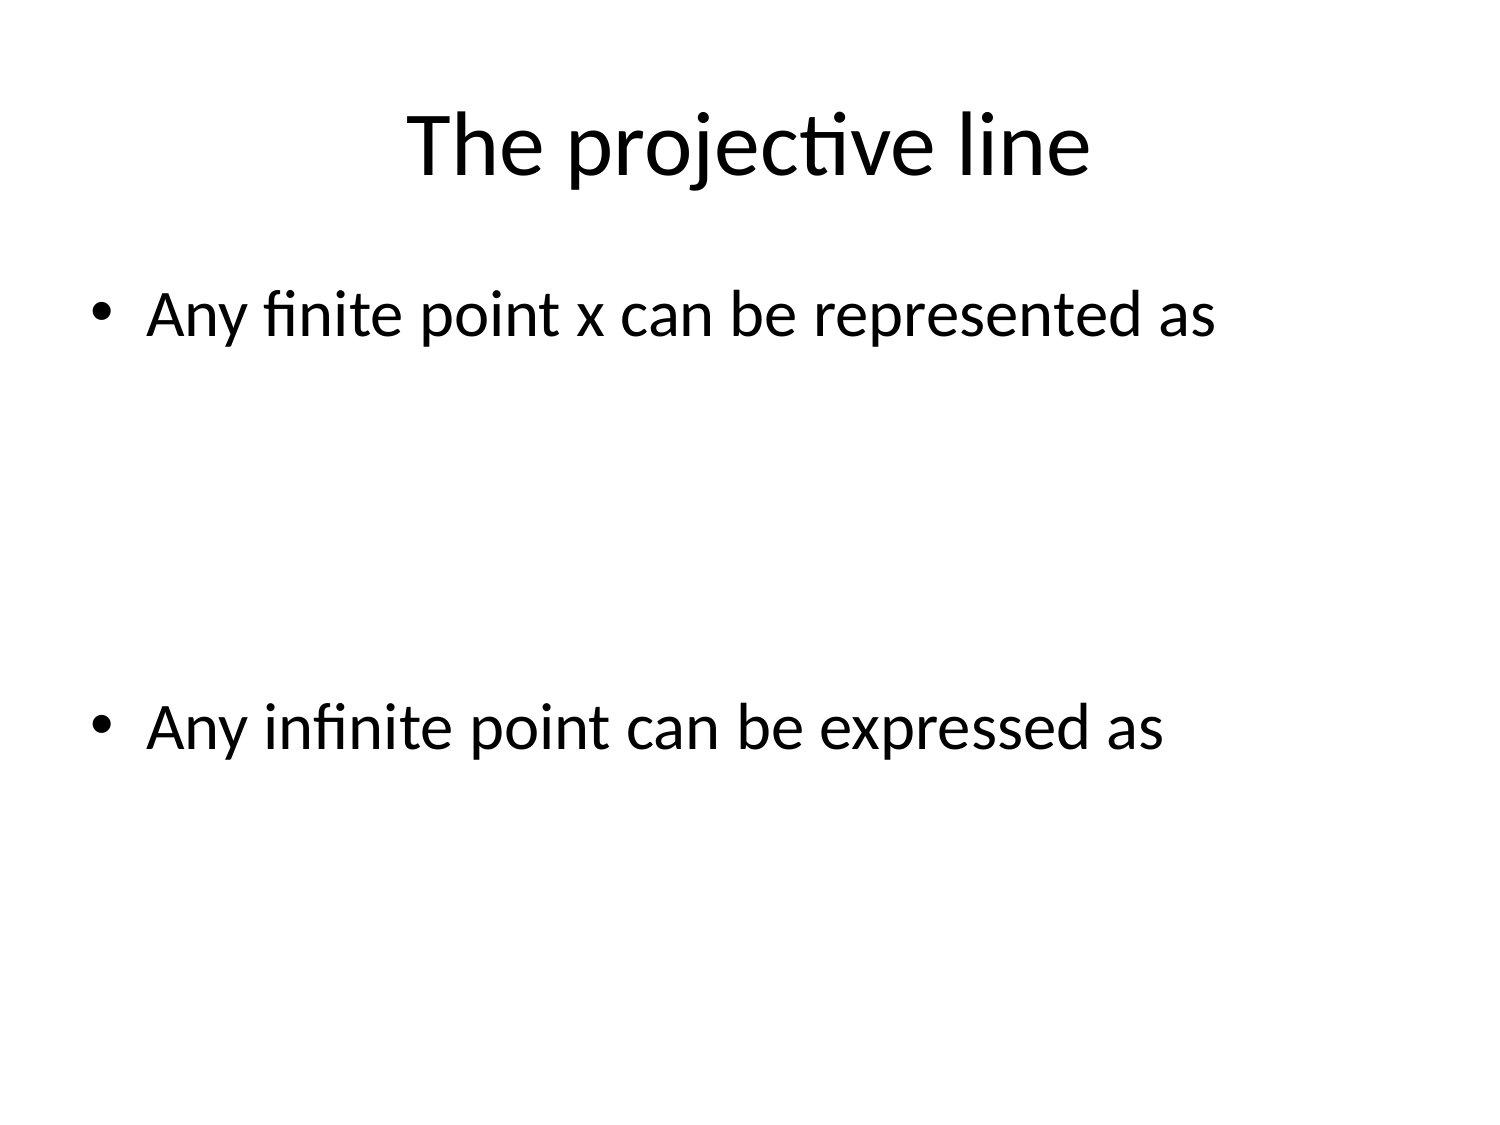

# The projective line
Any finite point x can be represented as
Any infinite point can be expressed as